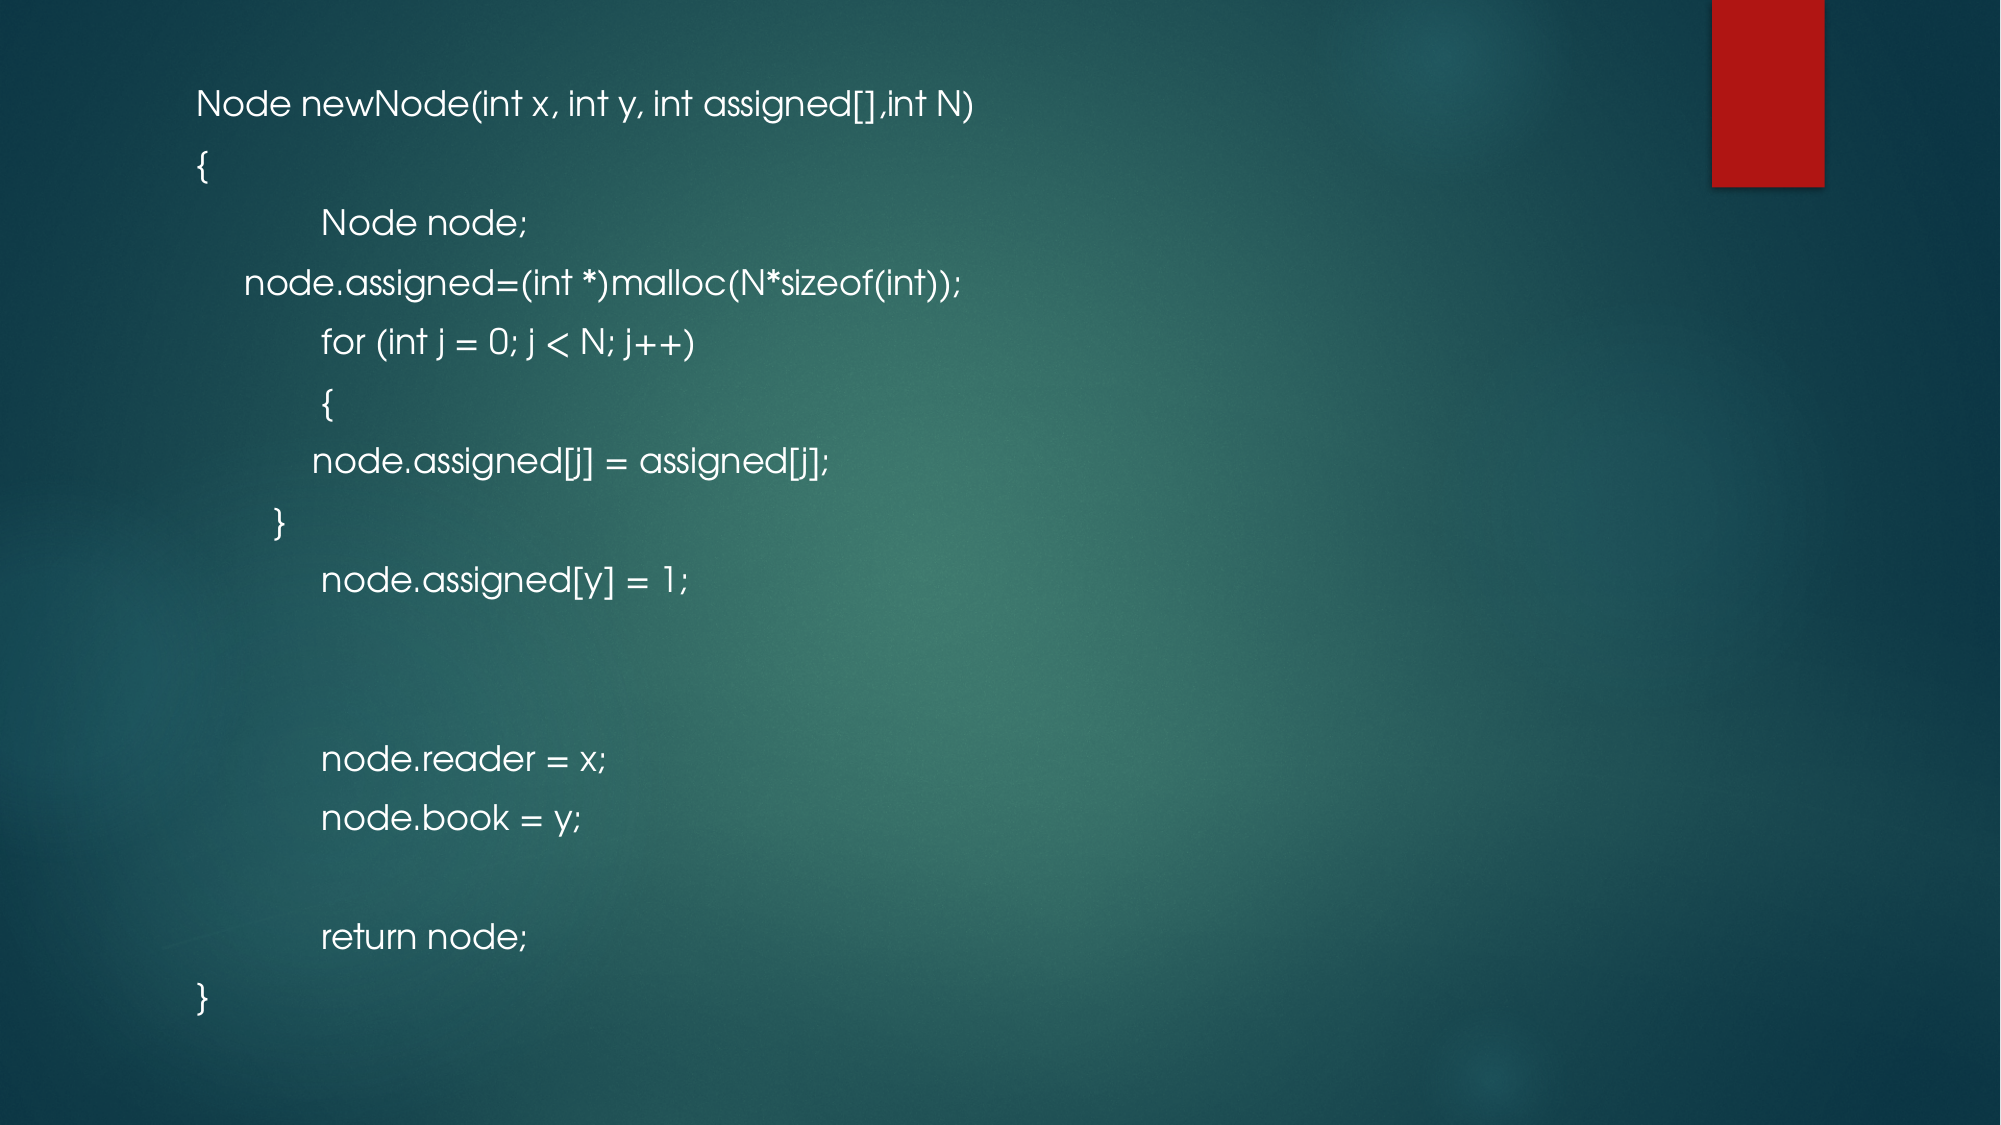

Node newNode(int x, int y, int assigned[],int N)
{
	Node node;
     node.assigned=(int *)malloc(N*sizeof(int));
	for (int j = 0; j < N; j++)
		{
            node.assigned[j] = assigned[j];
        }
	node.assigned[y] = 1;

	node.reader = x;
	node.book = y;

	return node;
}